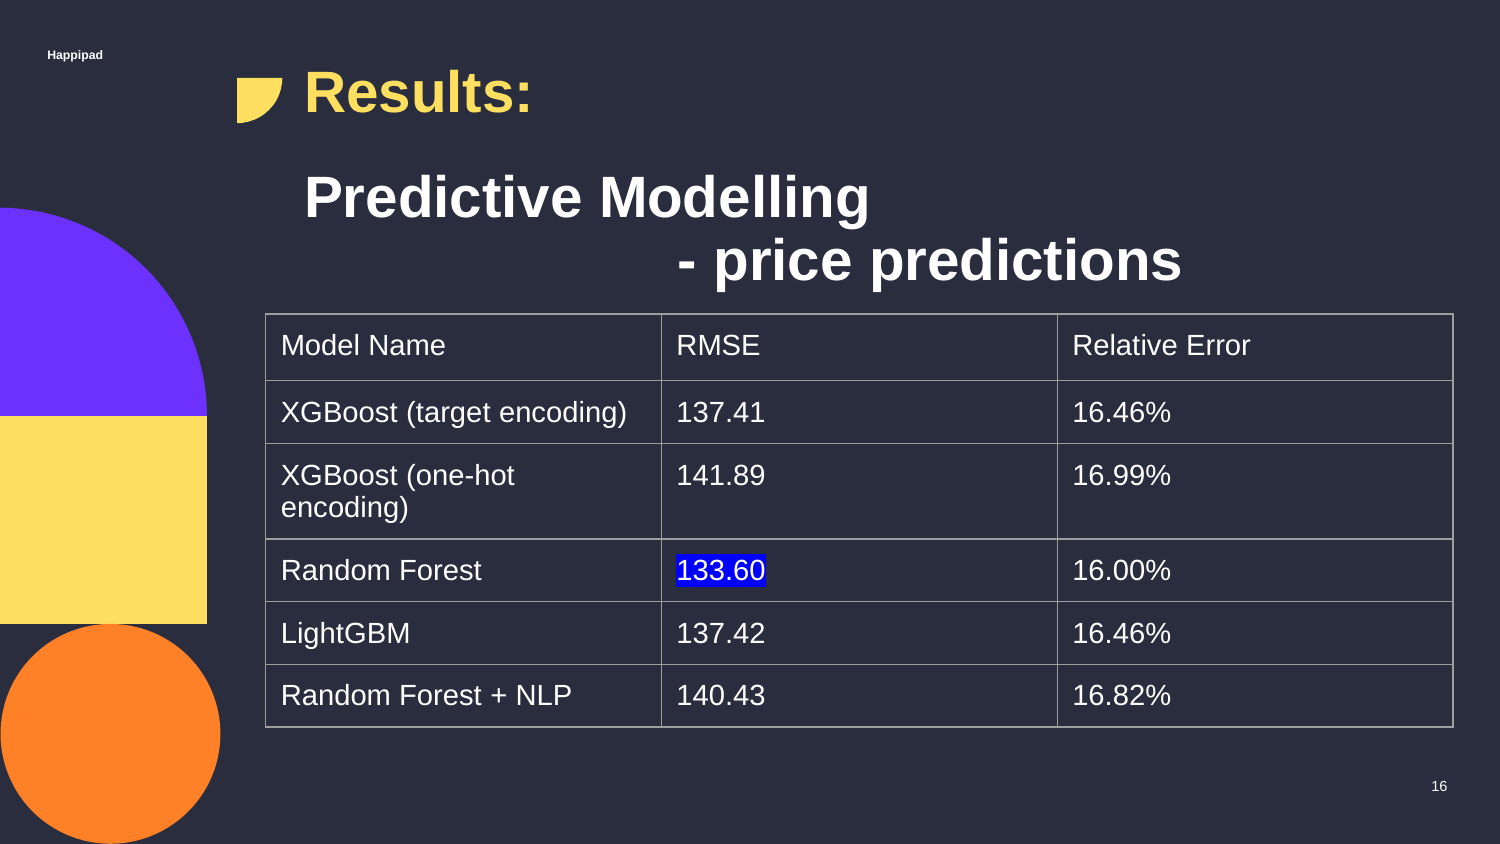

Happipad

Results:
# Predictive Modelling
                       - price predictions
| Model Name | RMSE | Relative Error |
| --- | --- | --- |
| XGBoost (target encoding) | 137.41 | 16.46% |
| XGBoost (one-hot encoding) | 141.89 | 16.99% |
| Random Forest | 133.60 | 16.00% |
| LightGBM | 137.42 | 16.46% |
| Random Forest + NLP | 140.43 | 16.82% |